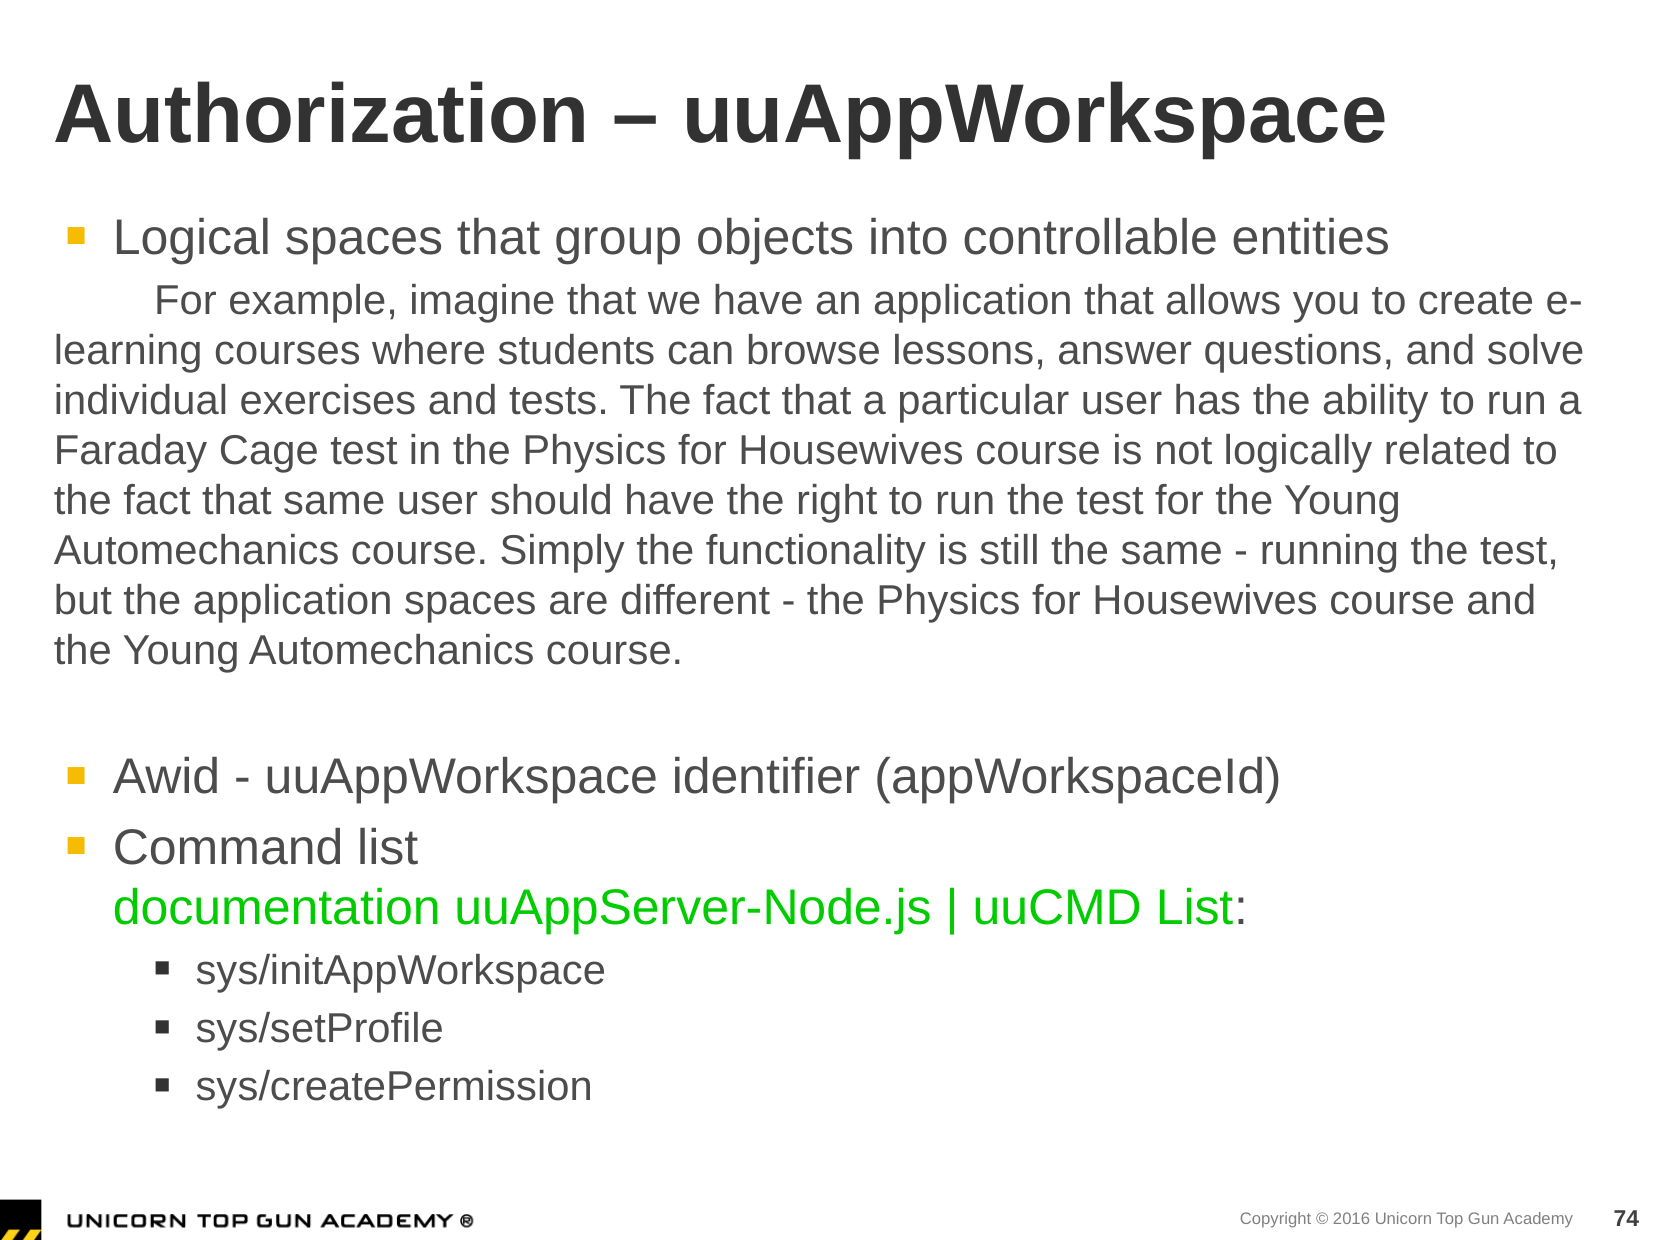

# Authorization – uuAppWorkspace
Logical spaces that group objects into controllable entities
For example, imagine that we have an application that allows you to create e-learning courses where students can browse lessons, answer questions, and solve individual exercises and tests. The fact that a particular user has the ability to run a Faraday Cage test in the Physics for Housewives course is not logically related to the fact that same user should have the right to run the test for the Young Automechanics course. Simply the functionality is still the same - running the test, but the application spaces are different - the Physics for Housewives course and the Young Automechanics course.

Awid - uuAppWorkspace identifier (appWorkspaceId)
Command list
documentation uuAppServer-Node.js | uuCMD List:
sys/initAppWorkspace
sys/setProfile
sys/createPermission
74
Copyright © 2016 Unicorn Top Gun Academy